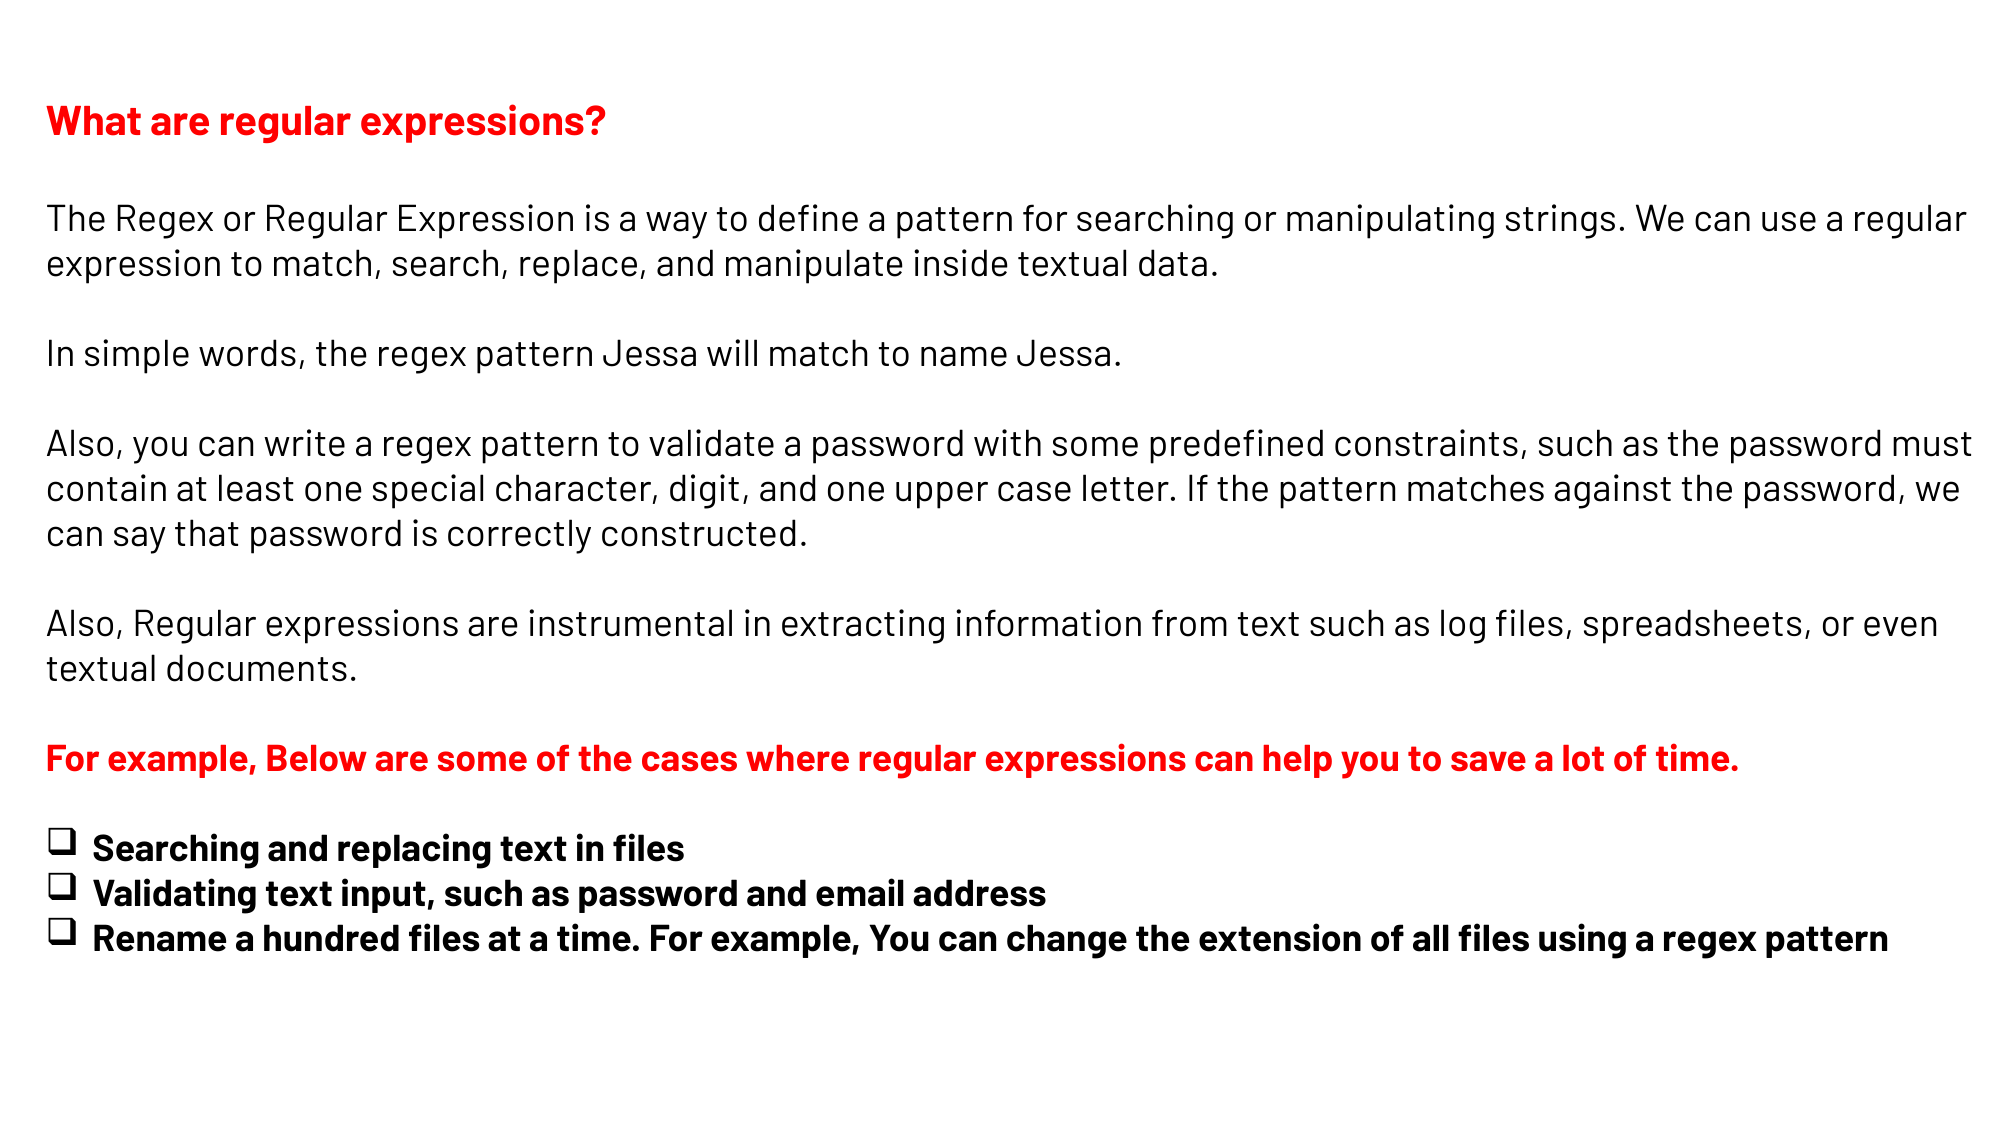

What are regular expressions?

The Regex or Regular Expression is a way to define a pattern for searching or manipulating strings. We can use a regular expression to match, search, replace, and manipulate inside textual data.

In simple words, the regex pattern Jessa will match to name Jessa.

Also, you can write a regex pattern to validate a password with some predefined constraints, such as the password must contain at least one special character, digit, and one upper case letter. If the pattern matches against the password, we can say that password is correctly constructed.

Also, Regular expressions are instrumental in extracting information from text such as log files, spreadsheets, or even textual documents.

For example, Below are some of the cases where regular expressions can help you to save a lot of time.

Searching and replacing text in files
Validating text input, such as password and email address
Rename a hundred files at a time. For example, You can change the extension of all files using a regex pattern